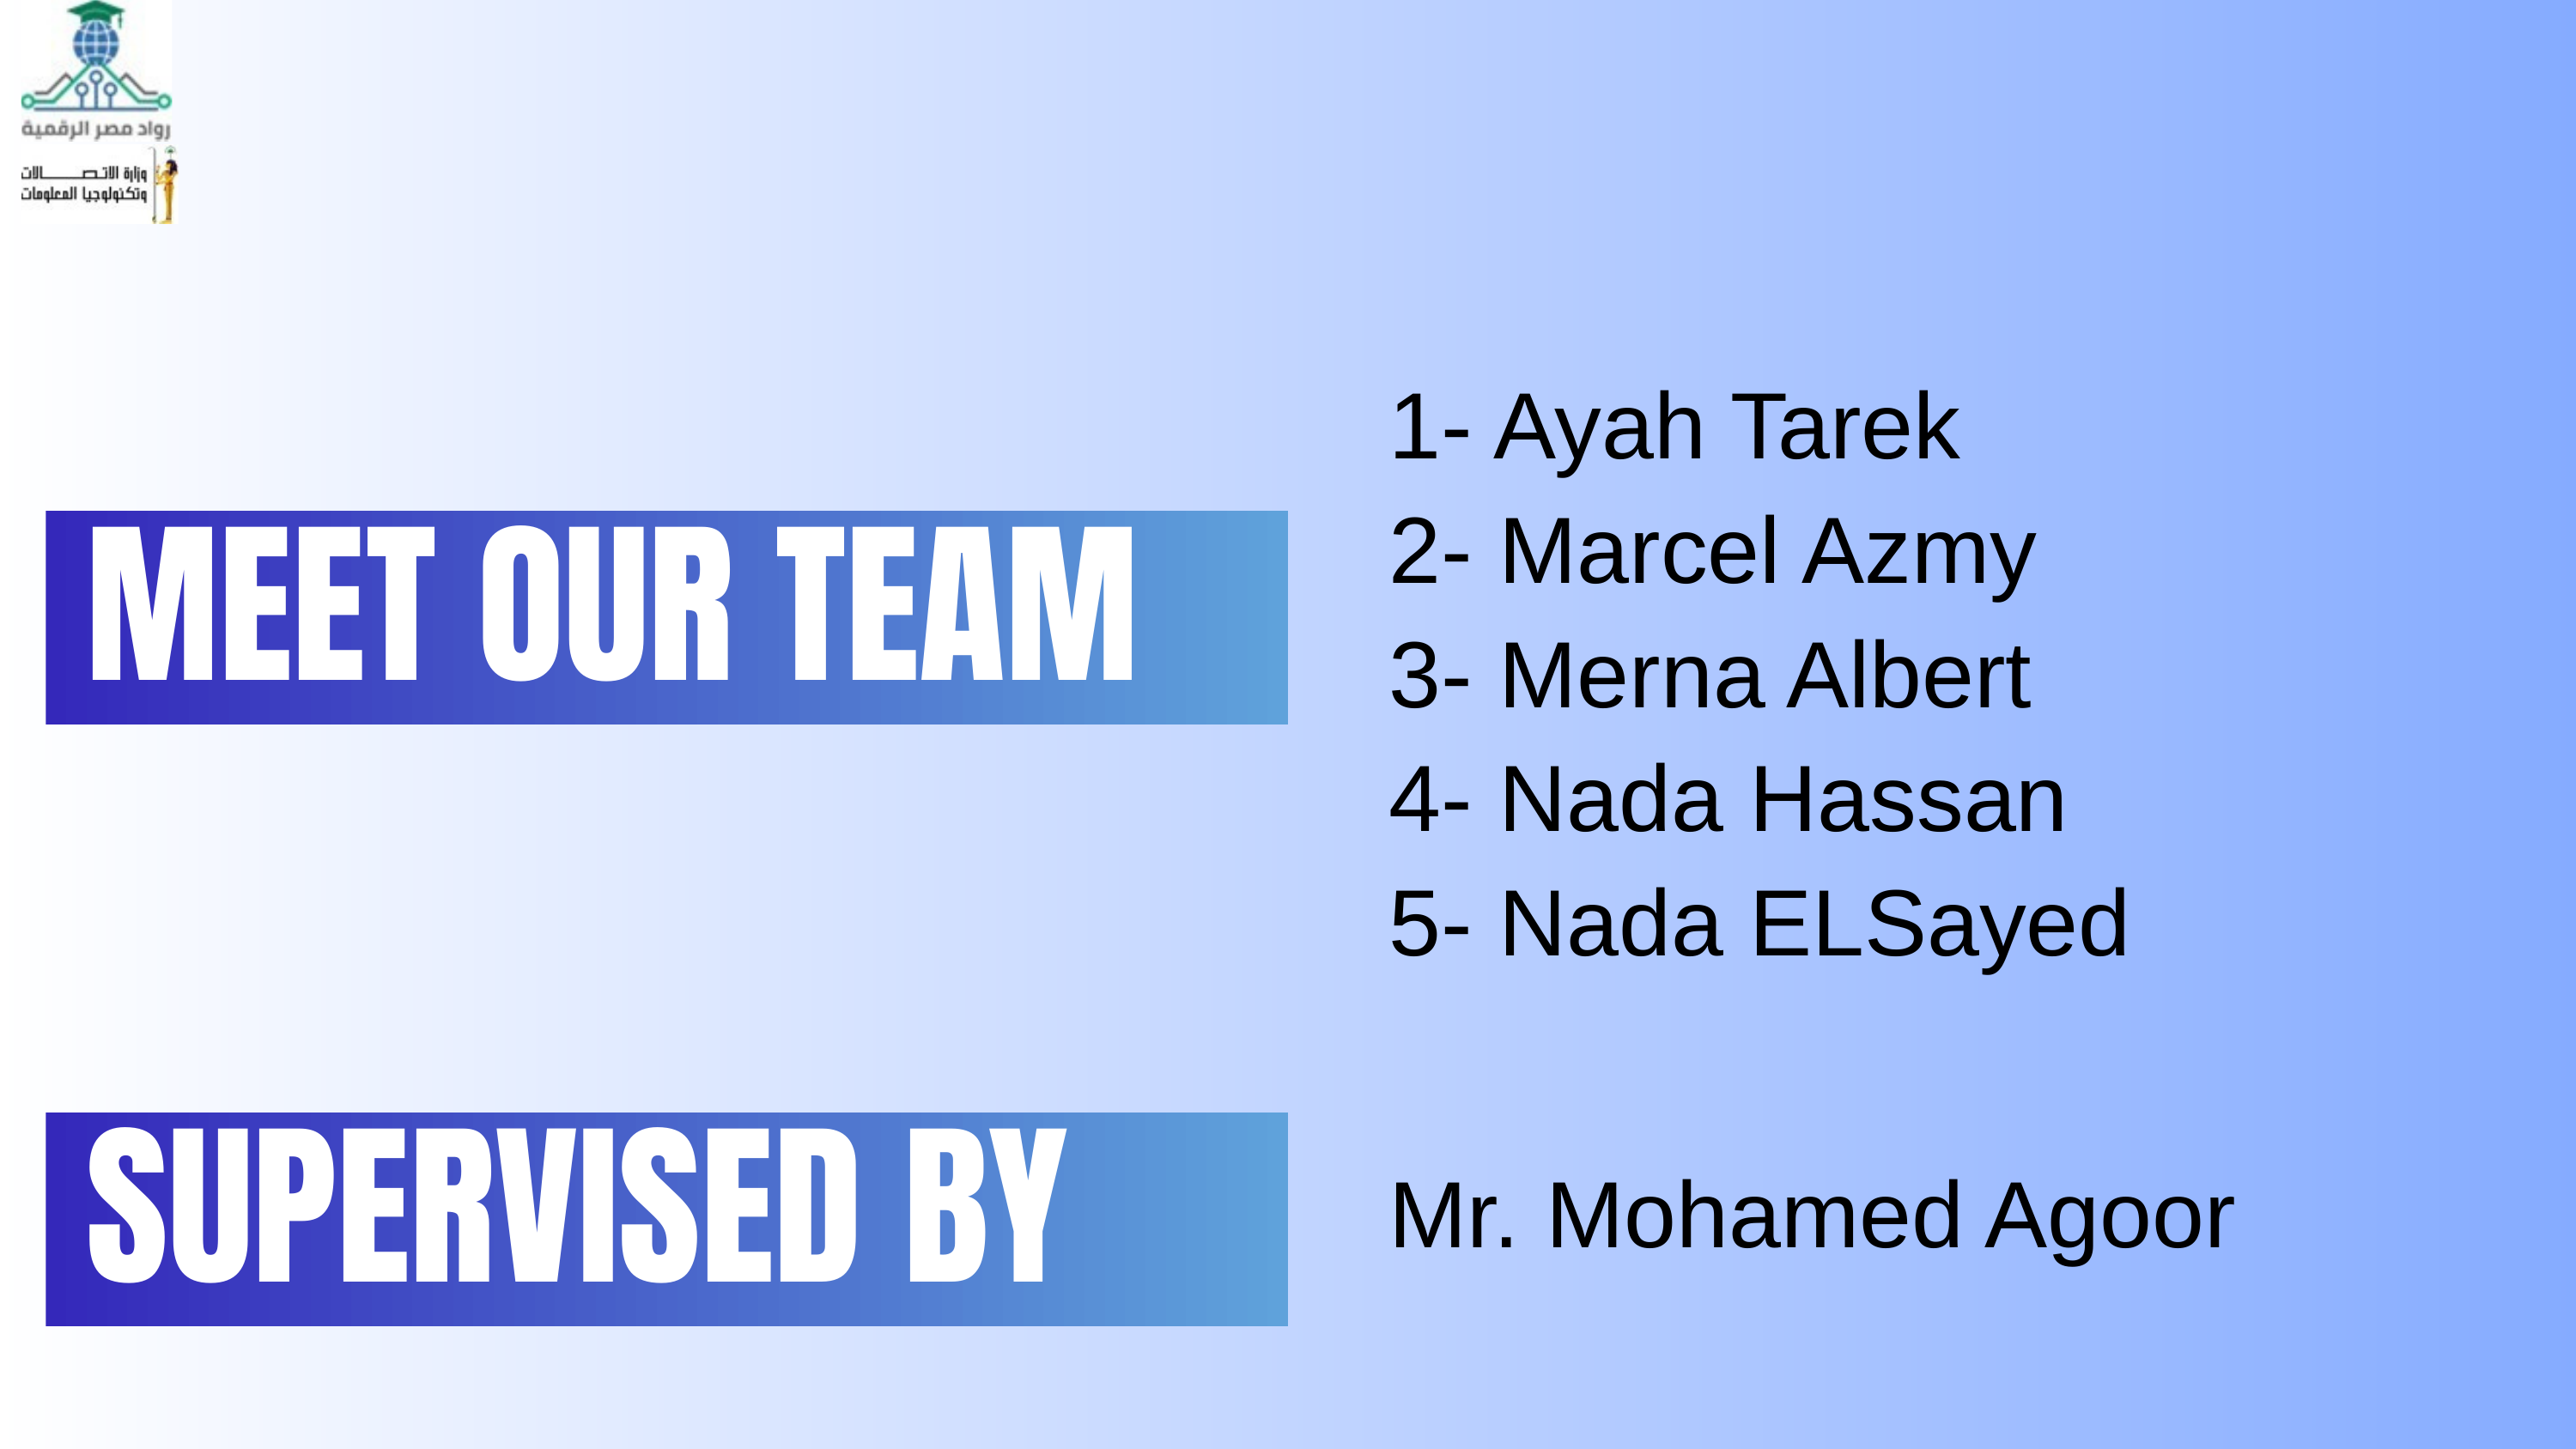

1- Ayah Tarek
2- Marcel Azmy
3- Merna Albert
4- Nada Hassan
5- Nada ELSayed

MEET OUR TEAM

SUPERVISED BY
Mr. Mohamed Agoor